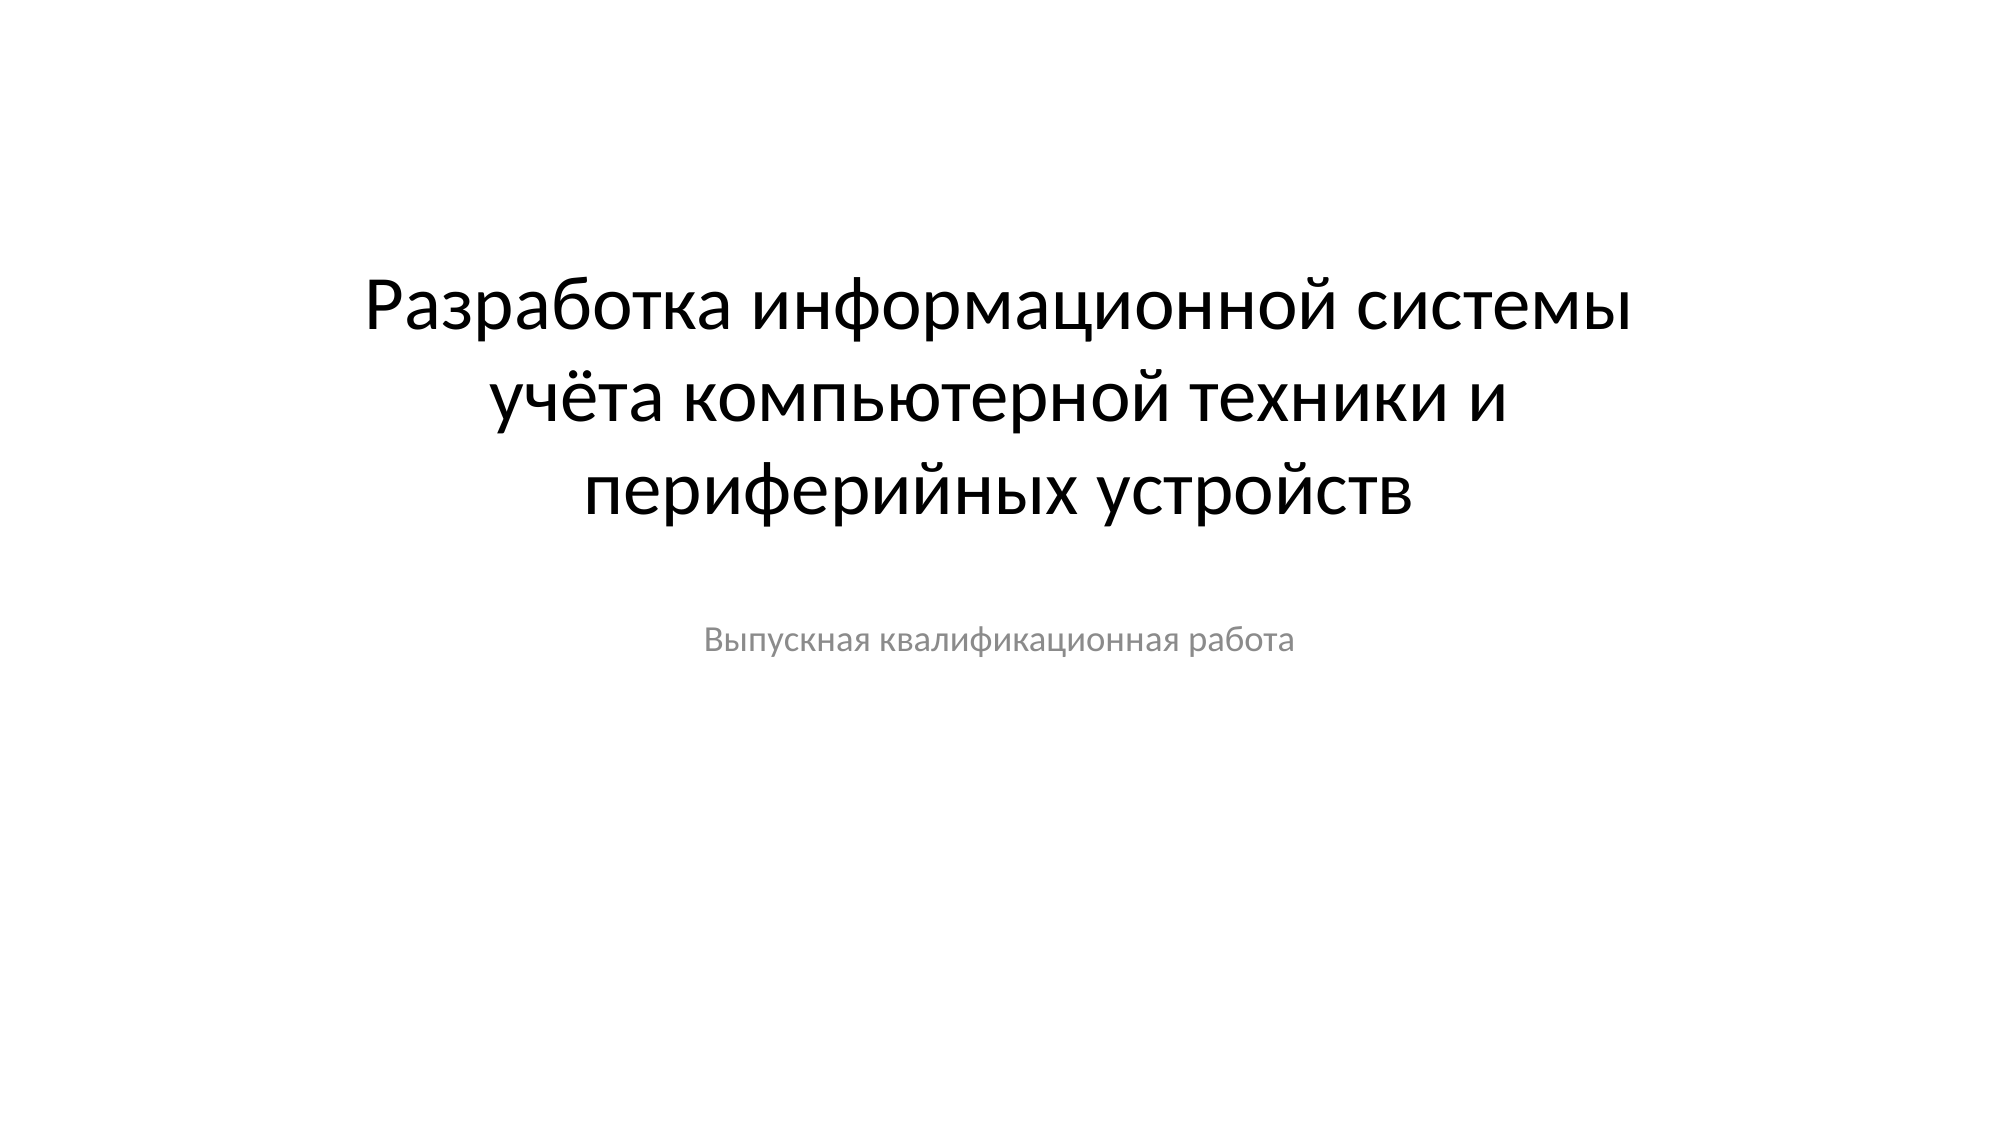

# Разработка информационной системы учёта компьютерной техники и периферийных устройств
Выпускная квалификационная работа